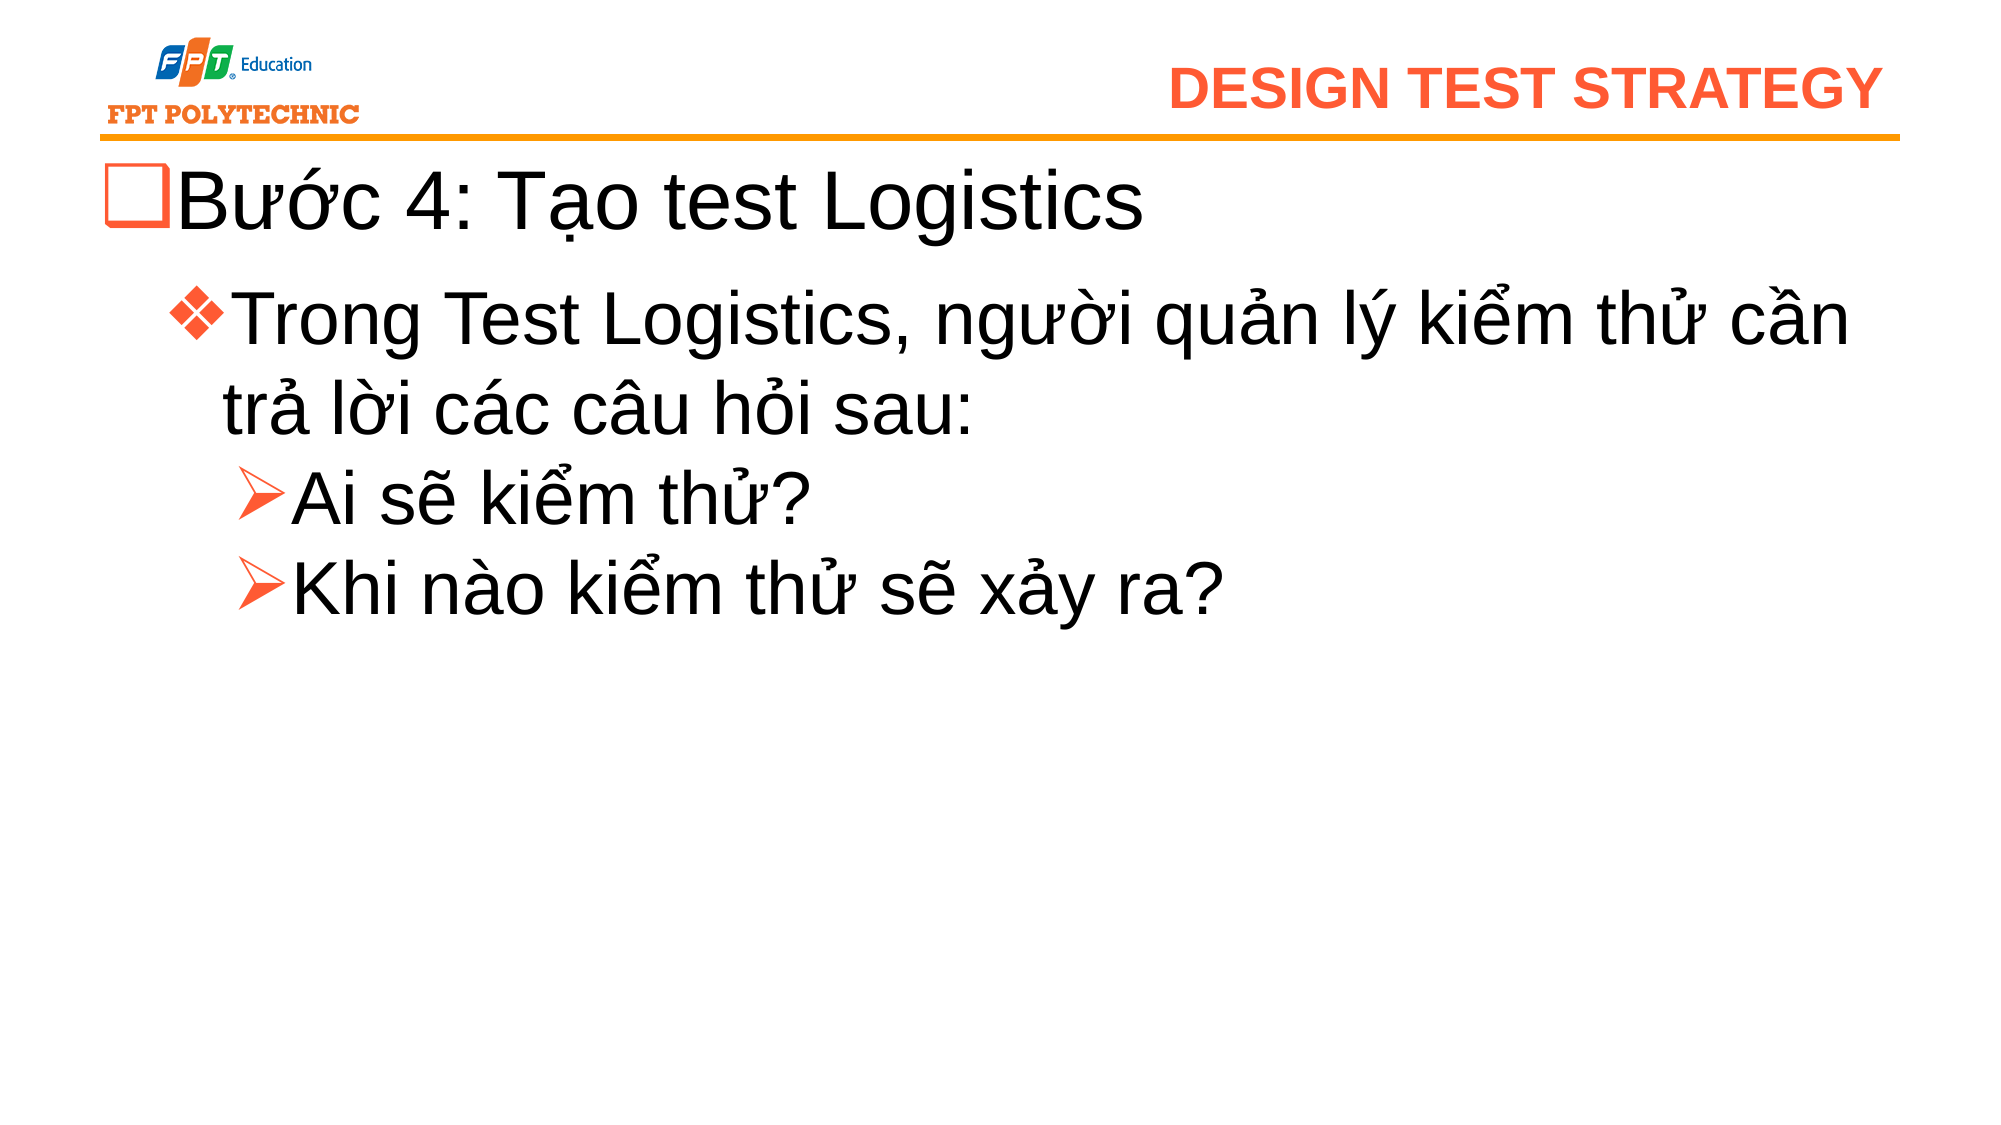

# design test strategy
Bước 4: Tạo test Logistics
Trong Test Logistics, người quản lý kiểm thử cần trả lời các câu hỏi sau:
Ai sẽ kiểm thử?
Khi nào kiểm thử sẽ xảy ra?